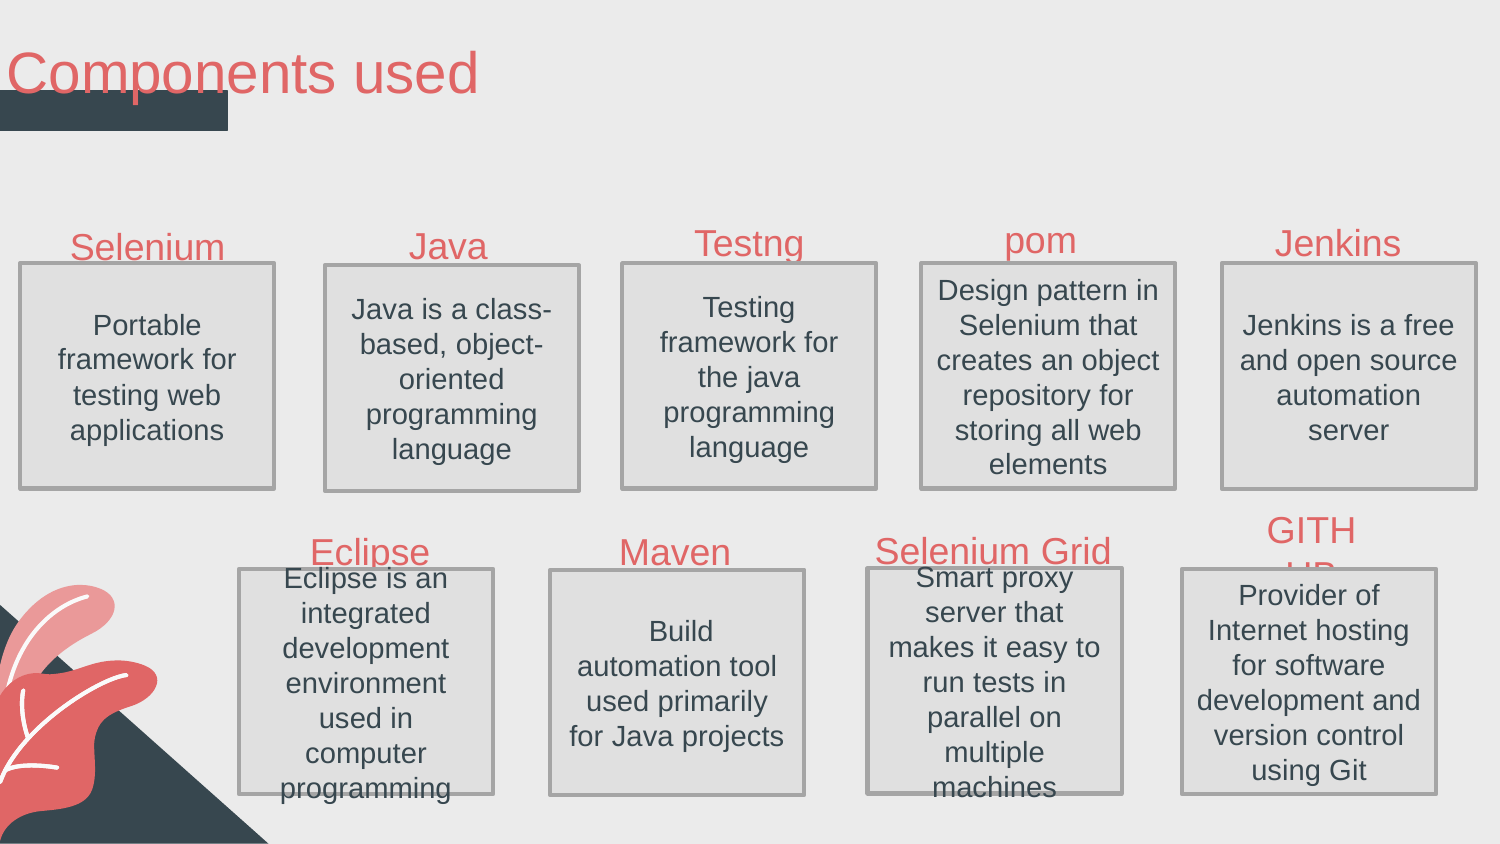

# Components used
pom
Testng
Jenkins
Java
Selenium
Portable framework for testing web applications

Testing framework for the java programming language

Design pattern in Selenium that creates an object repository for storing all web elements

Jenkins is a free and open source automation server
Java is a class-based, object-oriented programming language
Selenium Grid
Eclipse
GITHUB
Maven
Smart proxy server that makes it easy to run tests in parallel on multiple machines
Provider of Internet hosting for software development and version control using Git
Eclipse is an integrated development environment used in computer programming
 Build automation tool used primarily for Java projects